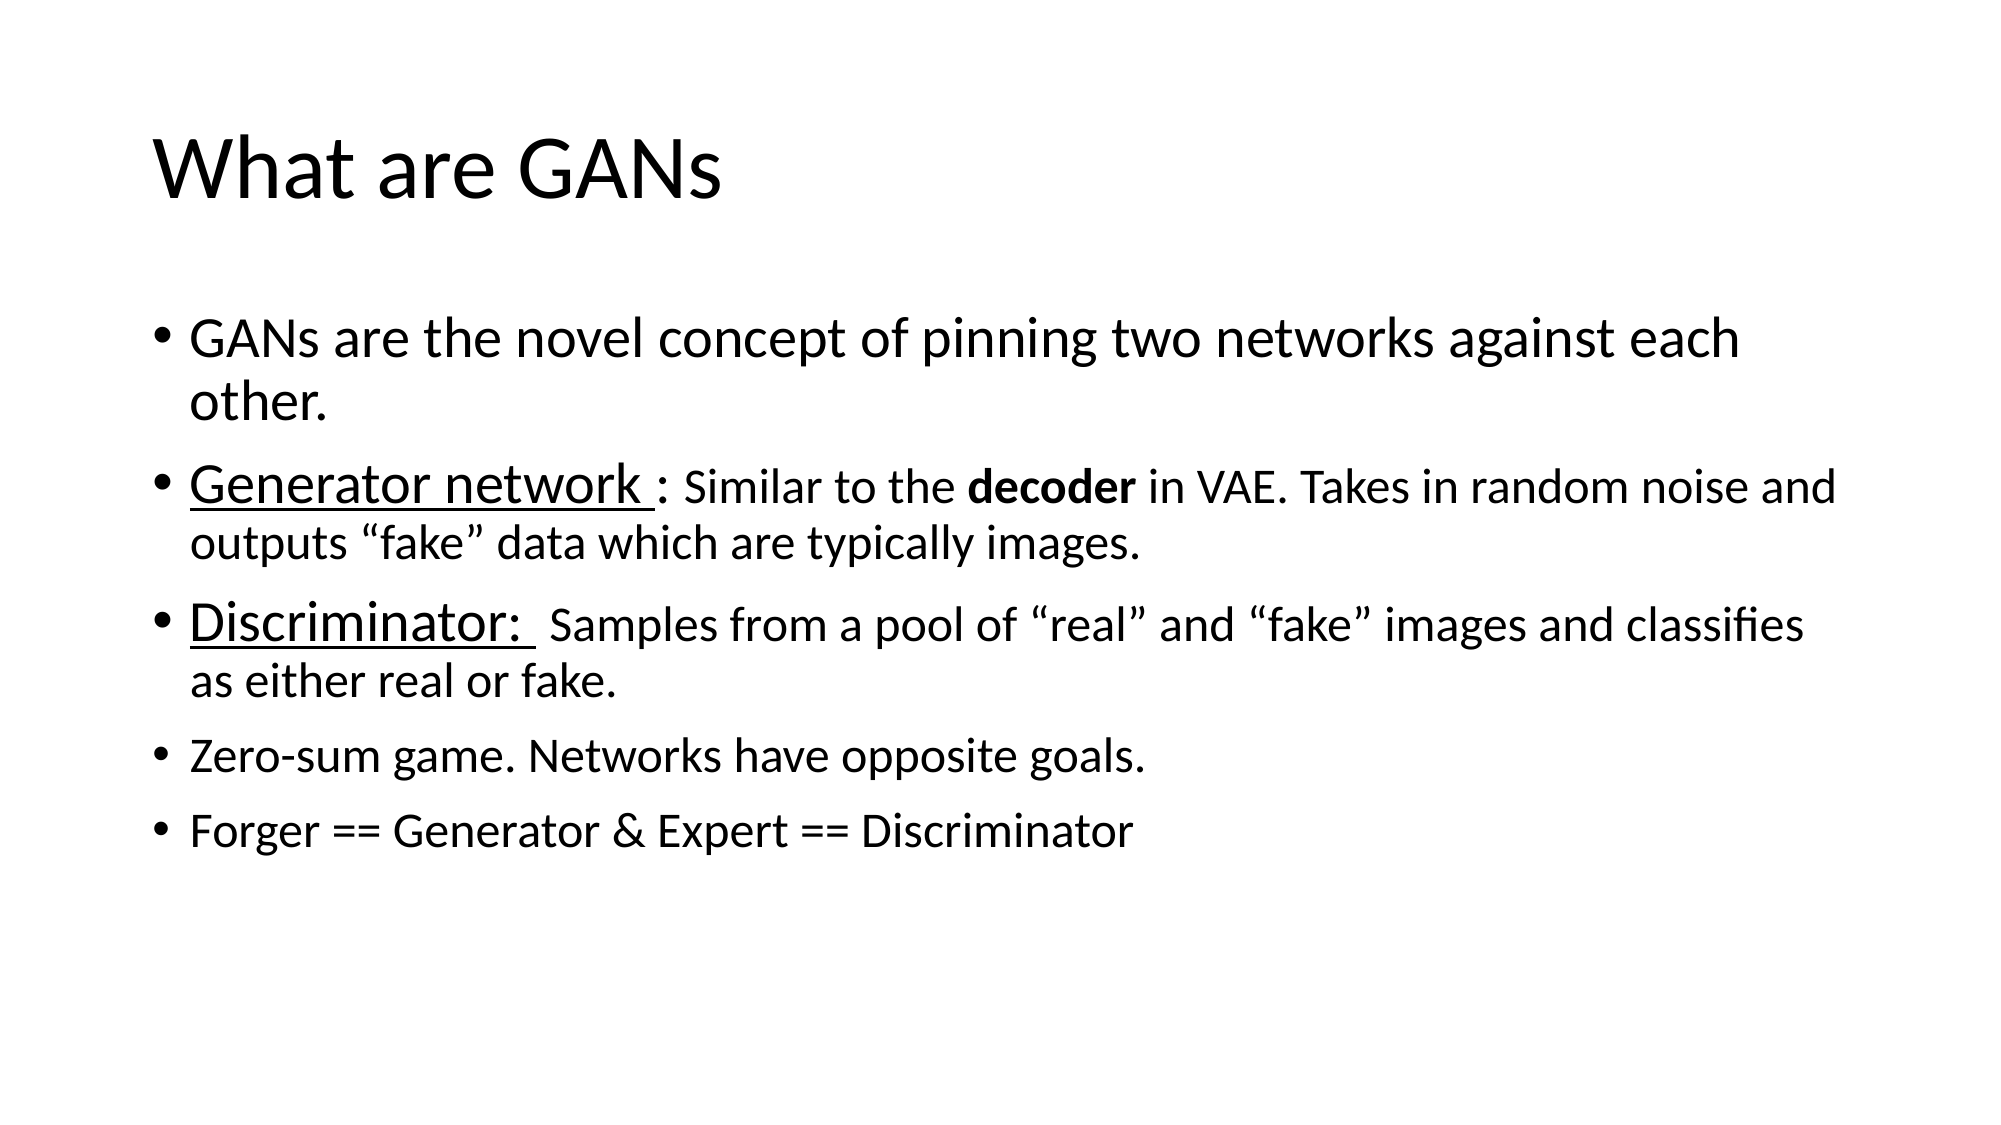

# What are GANs
GANs are the novel concept of pinning two networks against each other.
Generator network : Similar to the decoder in VAE. Takes in random noise and outputs “fake” data which are typically images.
Discriminator:  Samples from a pool of “real” and “fake” images and classifies as either real or fake.
Zero-sum game. Networks have opposite goals.
Forger == Generator & Expert == Discriminator